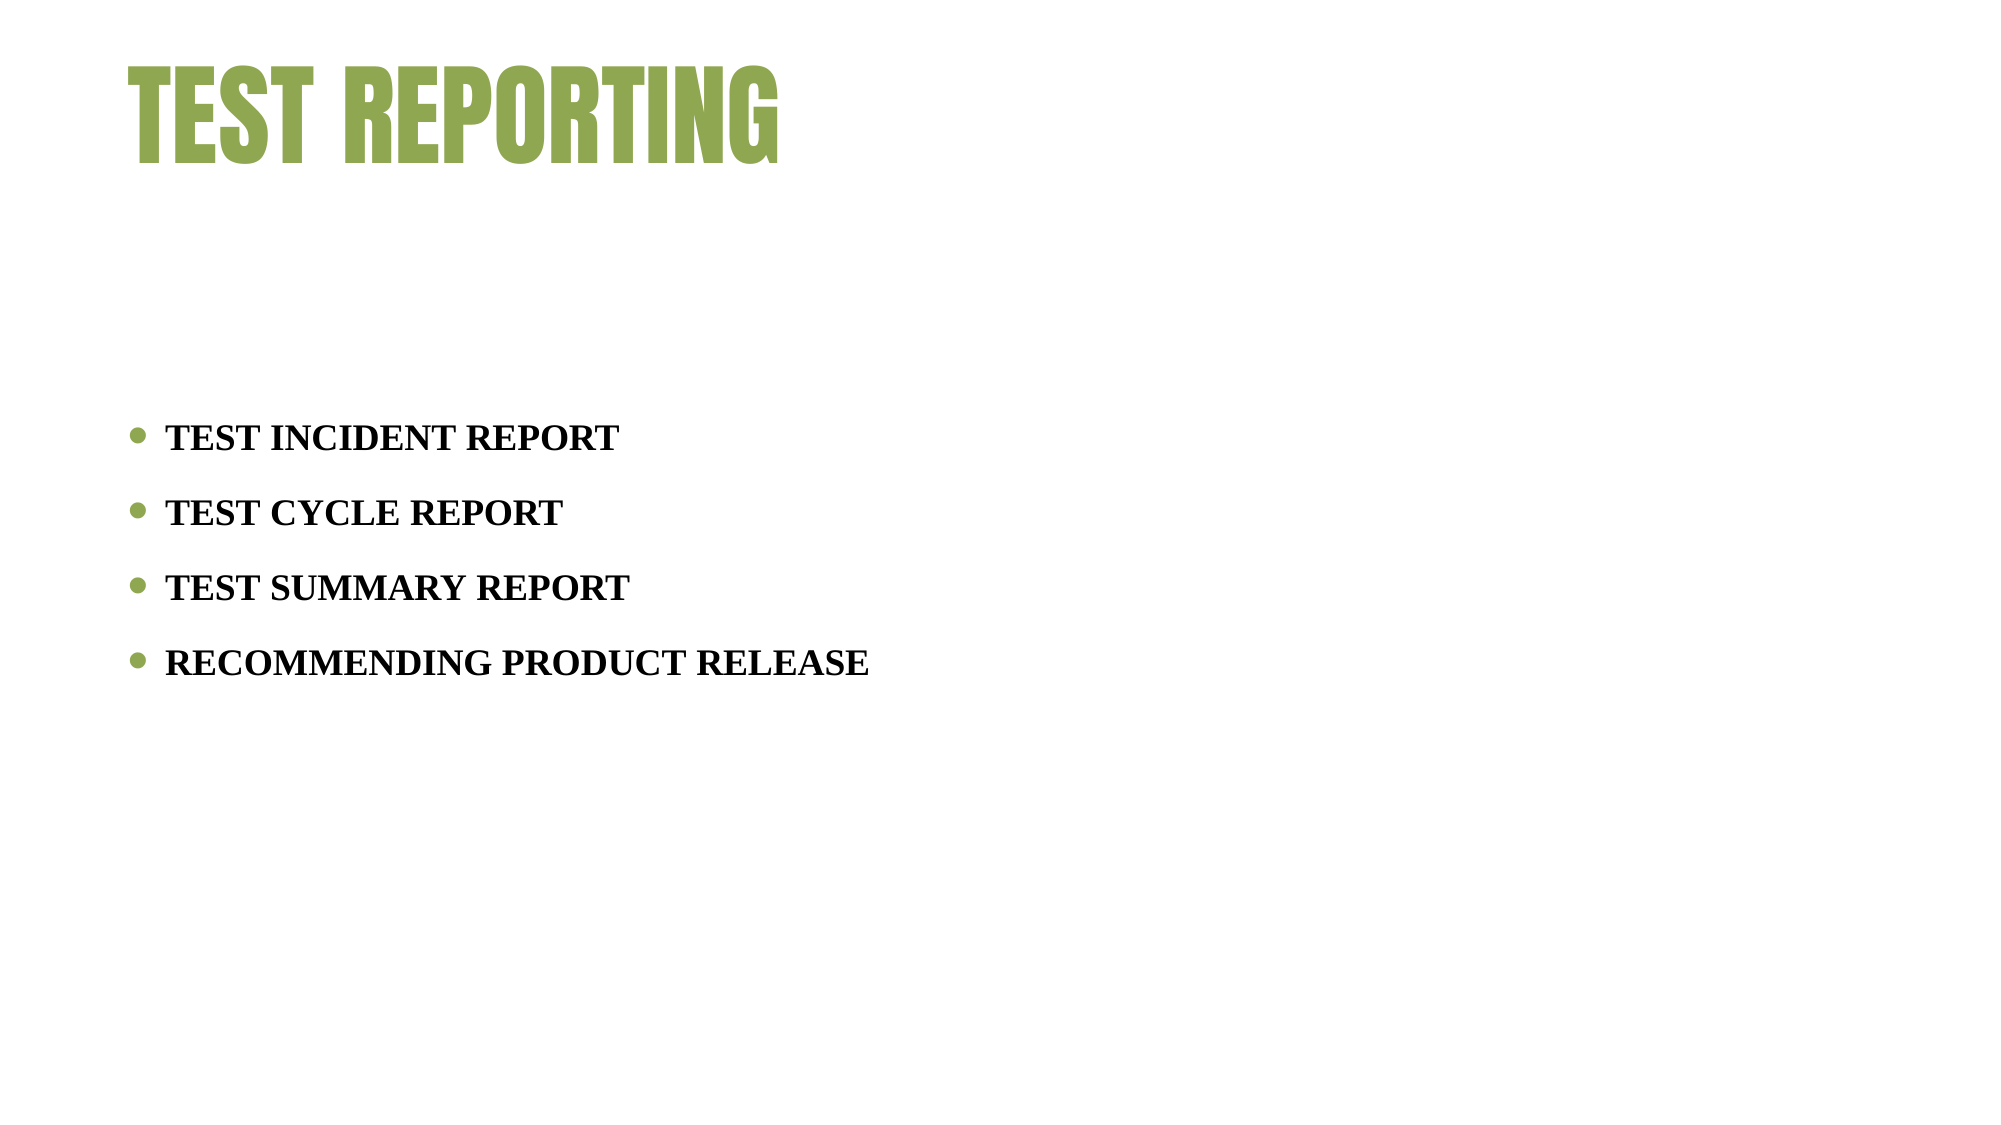

# TEST REPORTING
TEST INCIDENT REPORT
TEST CYCLE REPORT
TEST SUMMARY REPORT
RECOMMENDING PRODUCT RELEASE
TEST PLANNING, MANAGEMENT, EXECUTION, AND REPORTING
PSG COLLEGE OF TECHNOLOGY